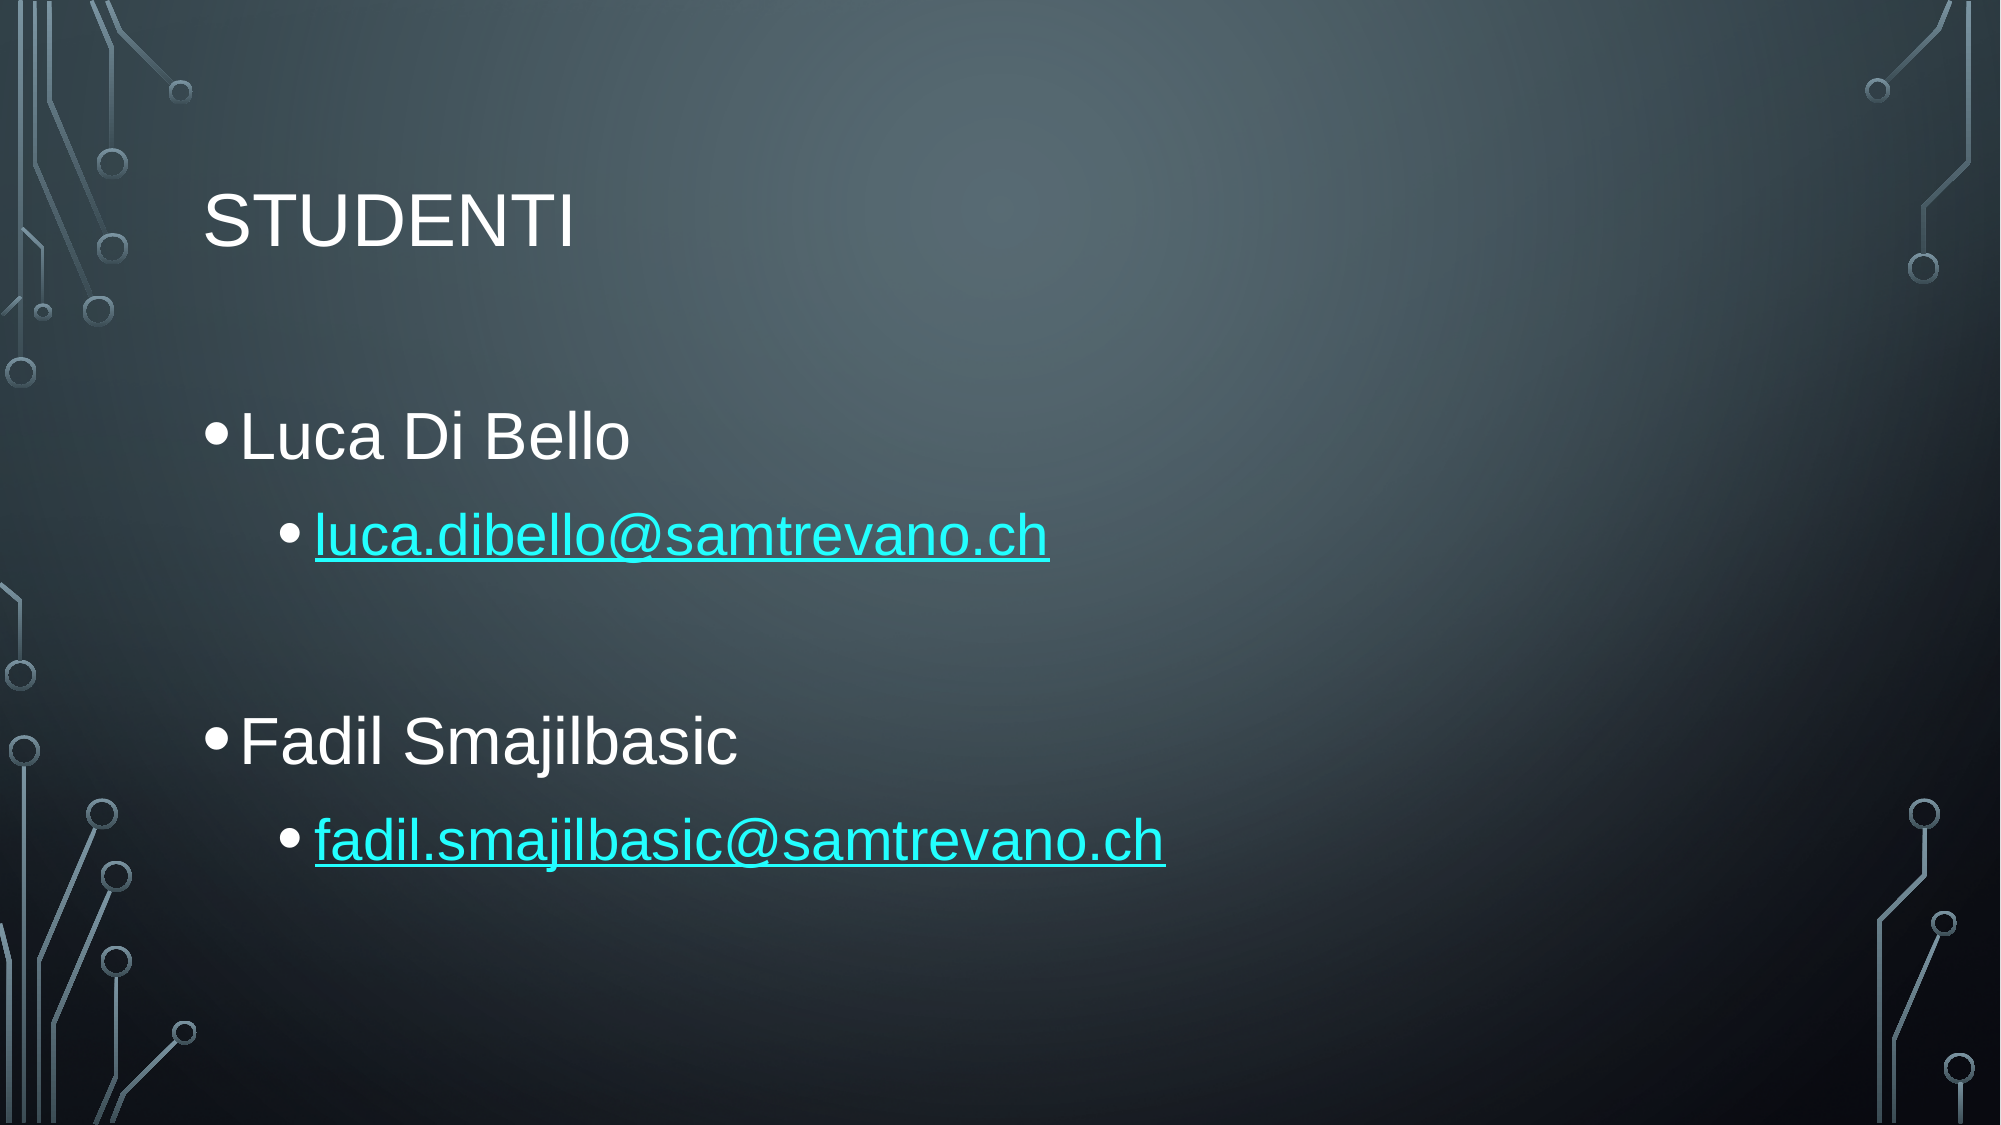

# studenti
Luca Di Bello
luca.dibello@samtrevano.ch

Fadil Smajilbasic
fadil.smajilbasic@samtrevano.ch